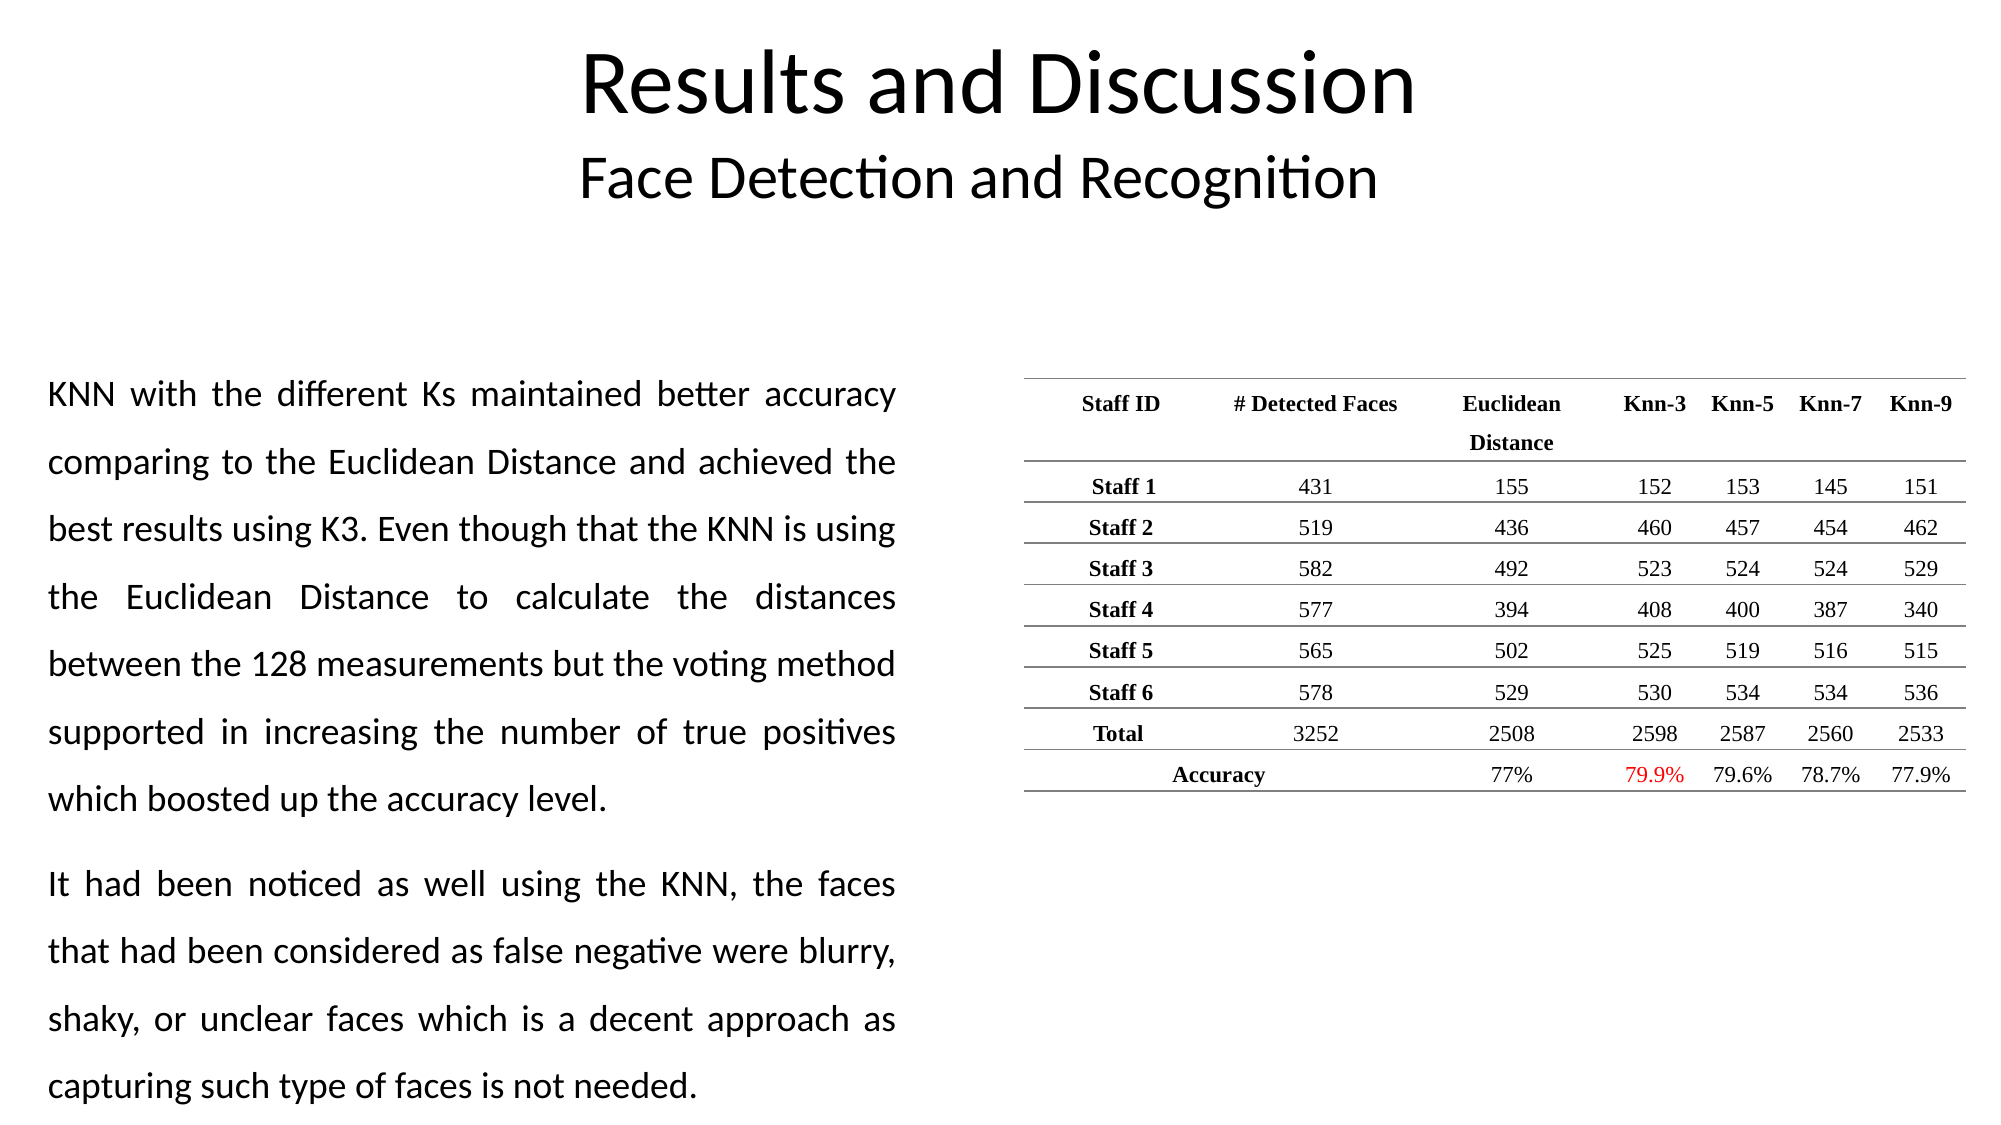

Results and Discussion
Face Detection and Recognition
KNN with the different Ks maintained better accuracy comparing to the Euclidean Distance and achieved the best results using K3. Even though that the KNN is using the Euclidean Distance to calculate the distances between the 128 measurements but the voting method supported in increasing the number of true positives which boosted up the accuracy level.
It had been noticed as well using the KNN, the faces that had been considered as false negative were blurry, shaky, or unclear faces which is a decent approach as capturing such type of faces is not needed.
| Staff ID | # Detected Faces | Euclidean Distance | Knn-3 | Knn-5 | Knn-7 | Knn-9 |
| --- | --- | --- | --- | --- | --- | --- |
| Staff 1 | 431 | 155 | 152 | 153 | 145 | 151 |
| Staff 2 | 519 | 436 | 460 | 457 | 454 | 462 |
| Staff 3 | 582 | 492 | 523 | 524 | 524 | 529 |
| Staff 4 | 577 | 394 | 408 | 400 | 387 | 340 |
| Staff 5 | 565 | 502 | 525 | 519 | 516 | 515 |
| Staff 6 | 578 | 529 | 530 | 534 | 534 | 536 |
| Total | 3252 | 2508 | 2598 | 2587 | 2560 | 2533 |
| Accuracy |  | 77% | 79.9% | 79.6% | 78.7% | 77.9% |